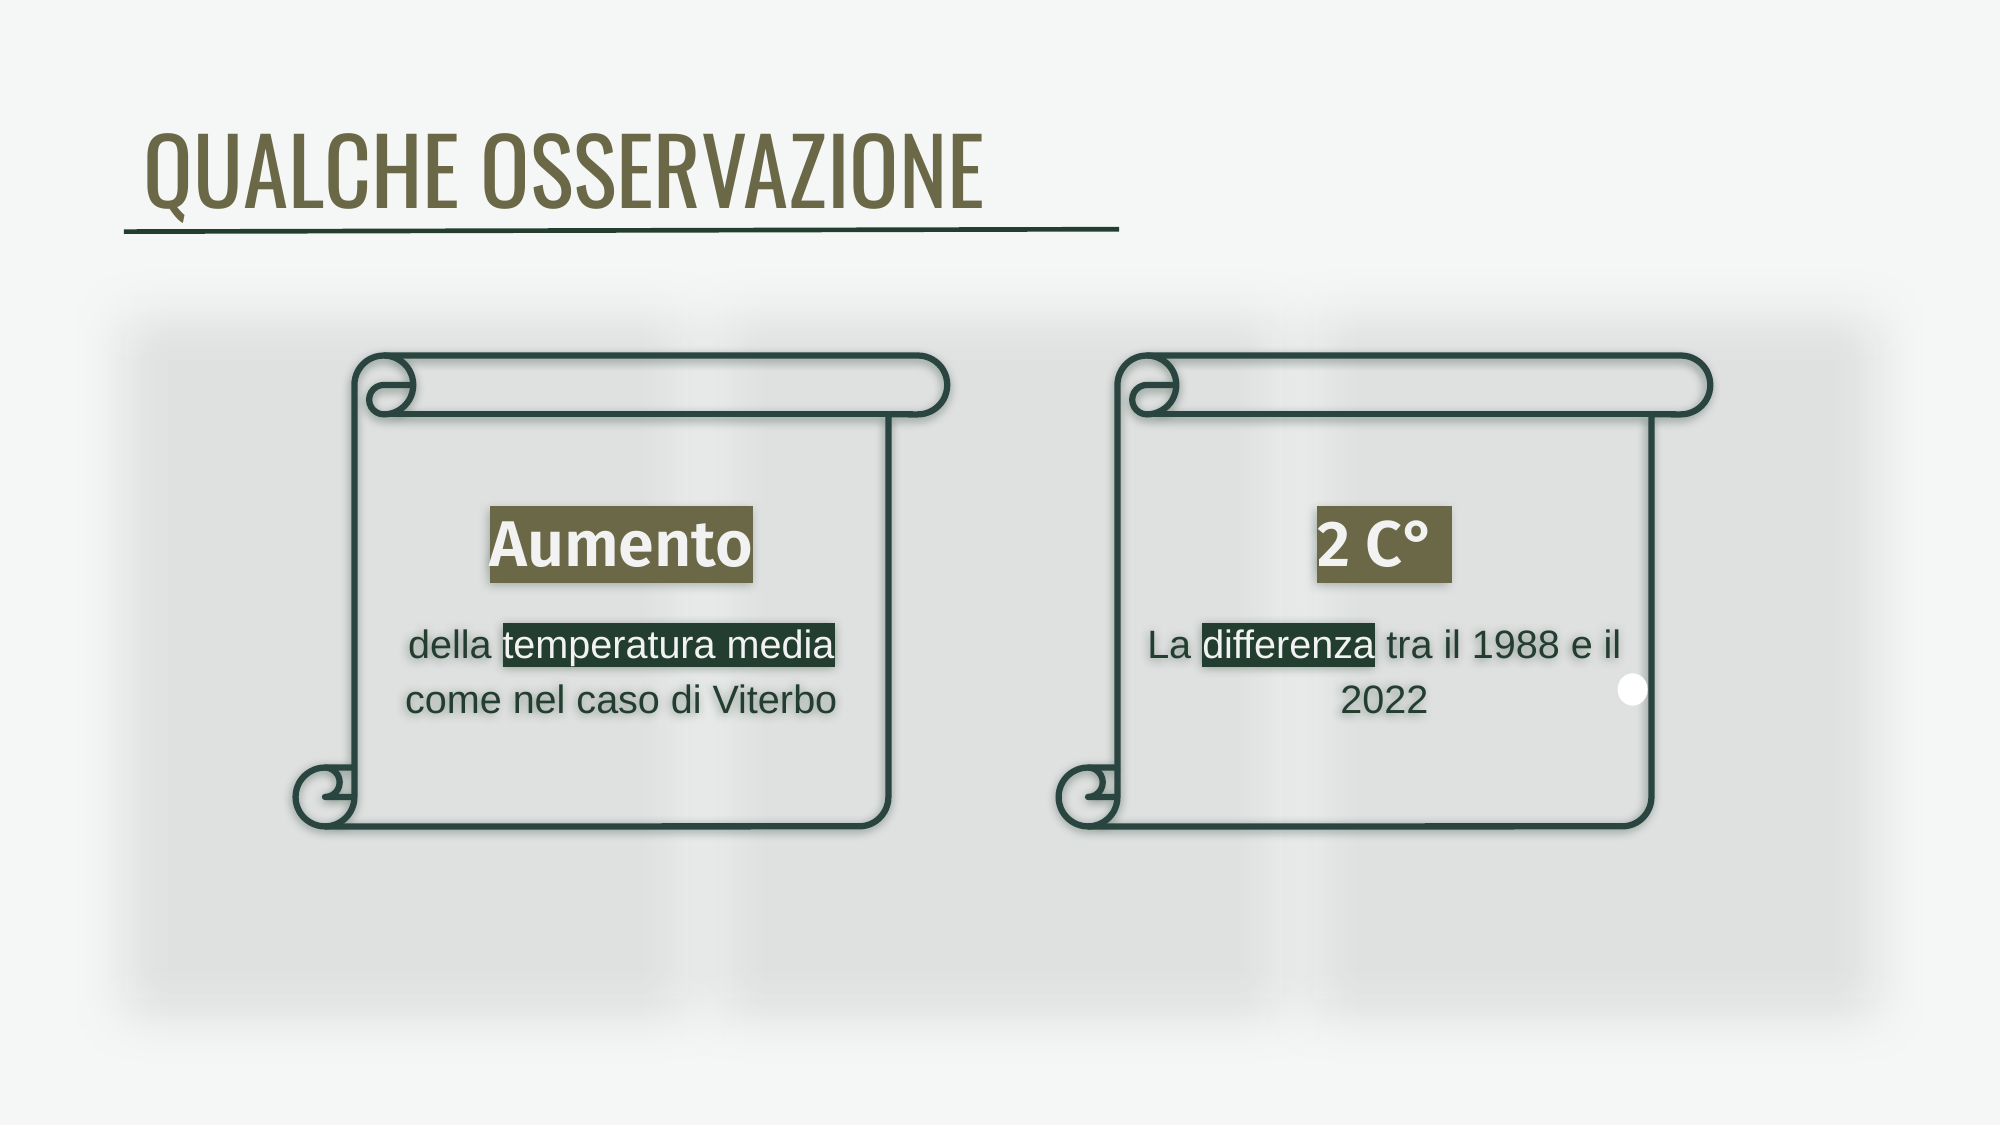

# QUALCHE OSSERVAZIONE
Aumento
della temperatura media come nel caso di Viterbo
2 C°
La differenza tra il 1988 e il 2022